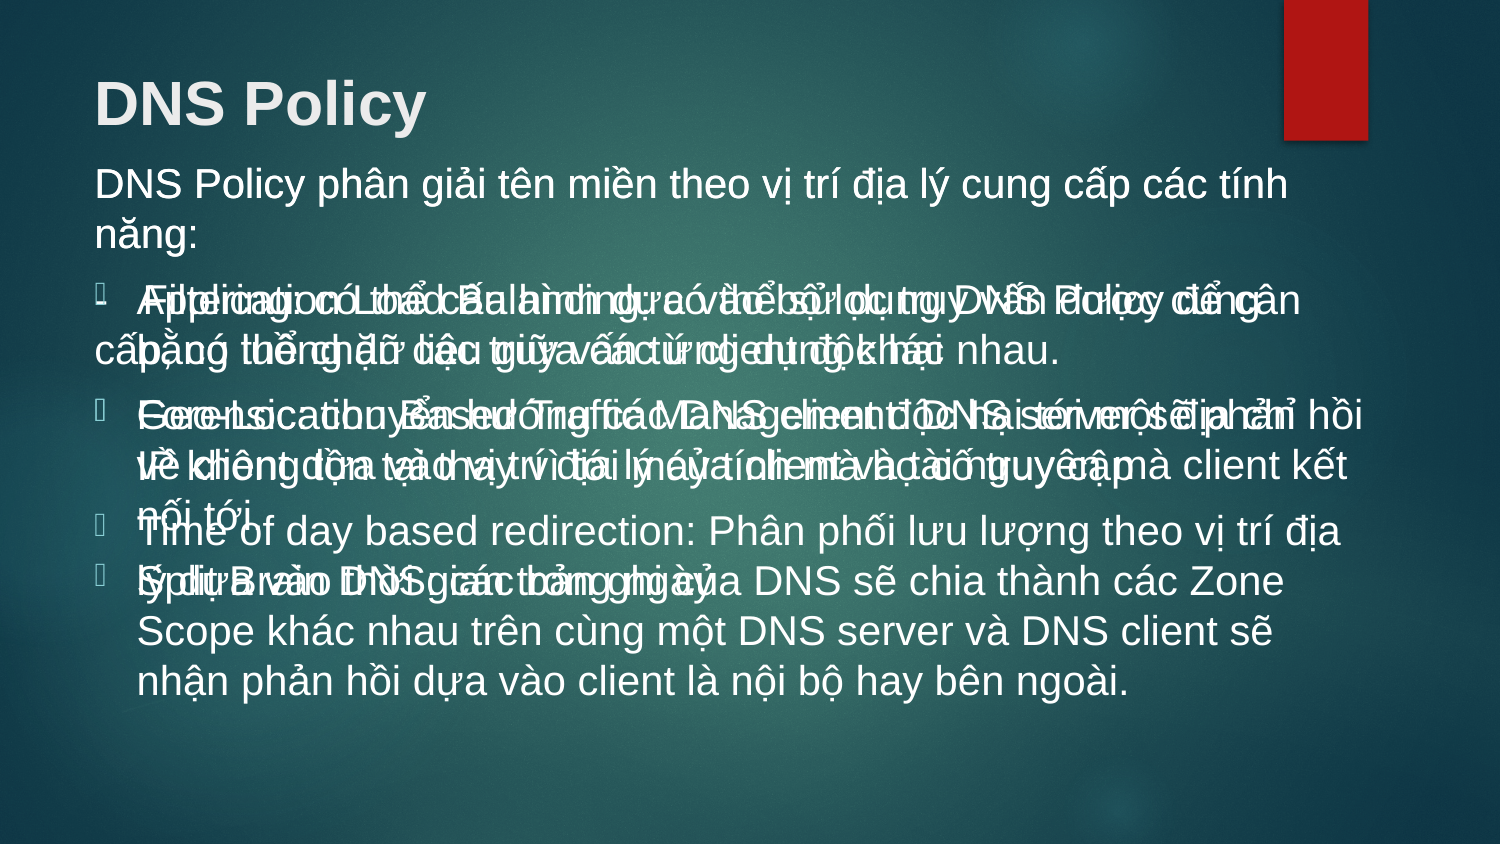

# DNS Policy
DNS Policy phân giải tên miền theo vị trí địa lý cung cấp các tính năng:
-   Filtering: có thể cấu hình dựa vào bộ lọc truy vấn được cung cấp, có thể chặn các truy vấn từ client độc hại
Forensic: chuyển hướng các DNS client độc hại tới một địa chỉ IP không tồn tại thay vì tới máy tính mà họ cố truy cập
Time of day based redirection: Phân phối lưu lượng theo vị trí địa lý dựa vào thời gian trong ngày

DNS Policy phân giải tên miền theo vị trí địa lý cung cấp các tính năng:
Application Load Balancing: có thể sử dụng DNS Policy để cân bằng luồng dữ liệu giữa các ứng dụng khác nhau.
Geo-Location Based Traffic Management: DNS server sẽ phản hồi về client dựa vào vị trí địa lý của client và tài nguyên mà client kết nối tới.
Split Brain DNS: các bản ghi của DNS sẽ chia thành các Zone Scope khác nhau trên cùng một DNS server và DNS client sẽ nhận phản hồi dựa vào client là nội bộ hay bên ngoài.